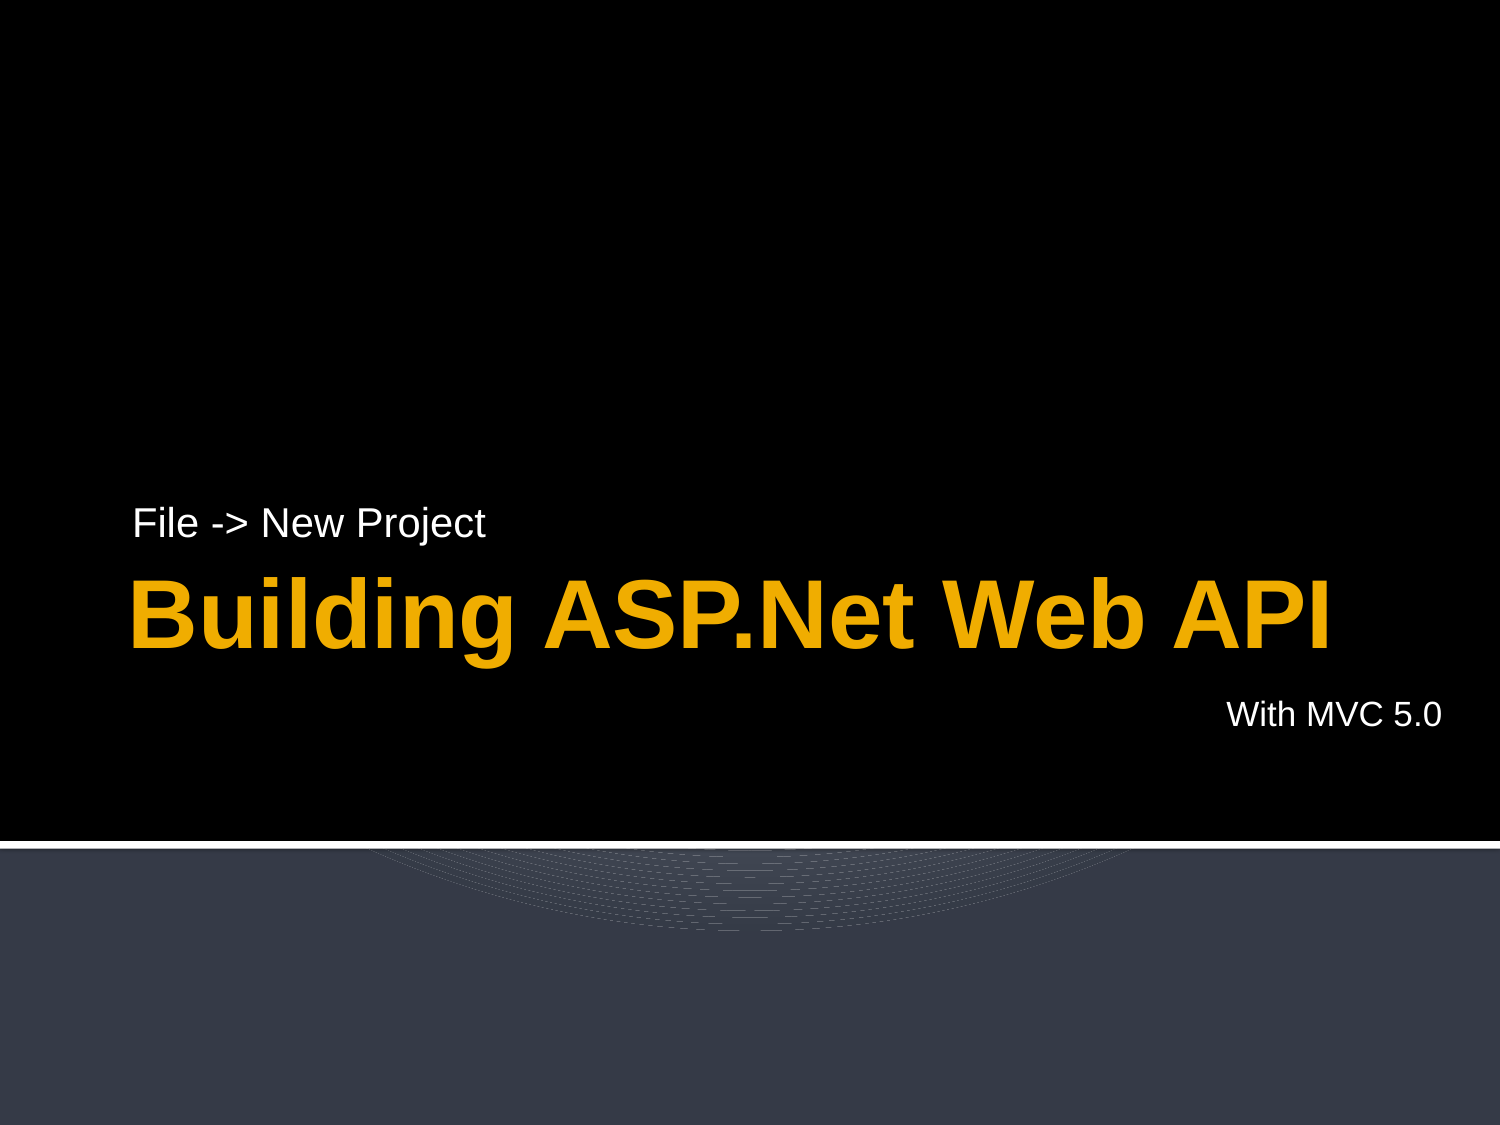

File -> New Project
# Building ASP.Net Web API
With MVC 5.0